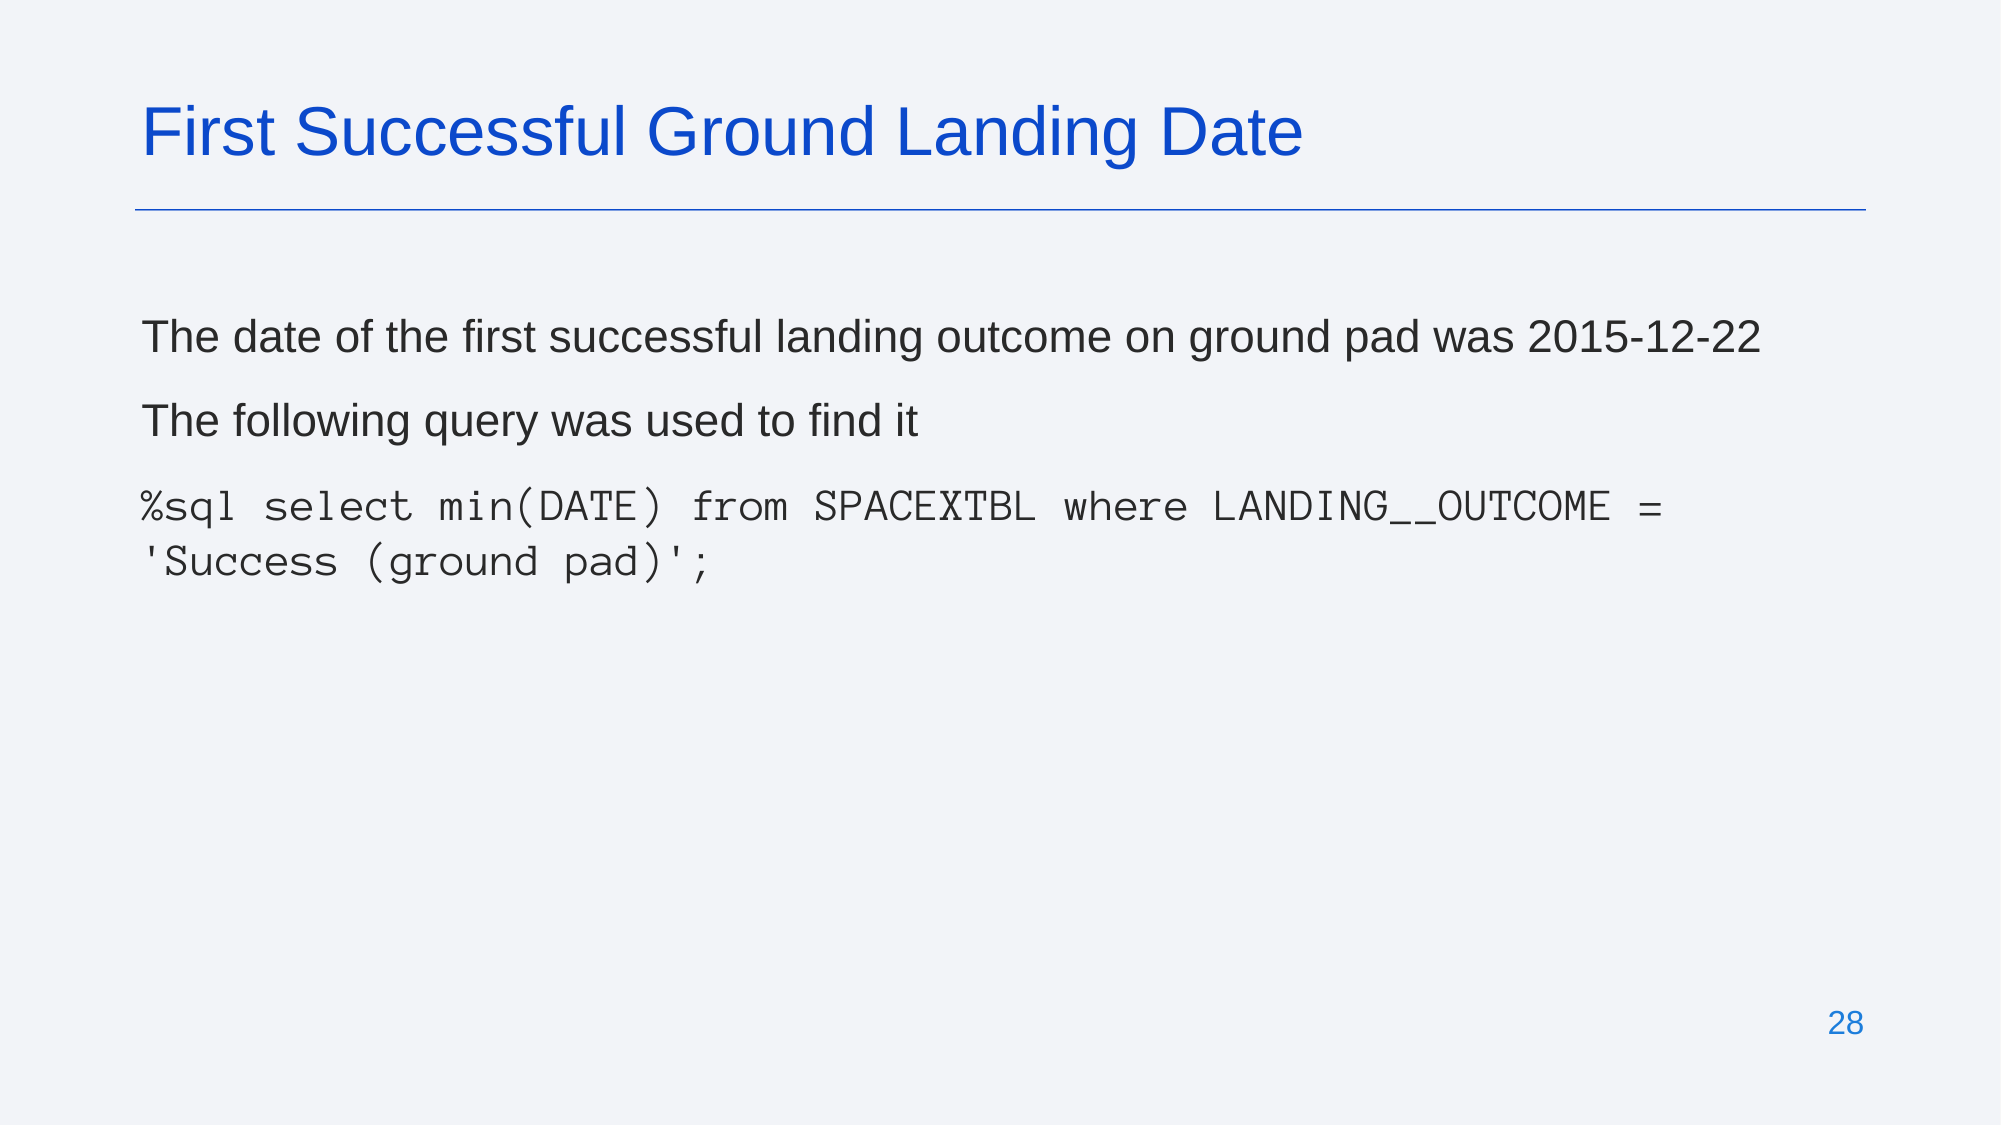

First Successful Ground Landing Date
The date of the first successful landing outcome on ground pad was 2015-12-22
The following query was used to find it
%sql select min(DATE) from SPACEXTBL where LANDING__OUTCOME = 'Success (ground pad)';
28